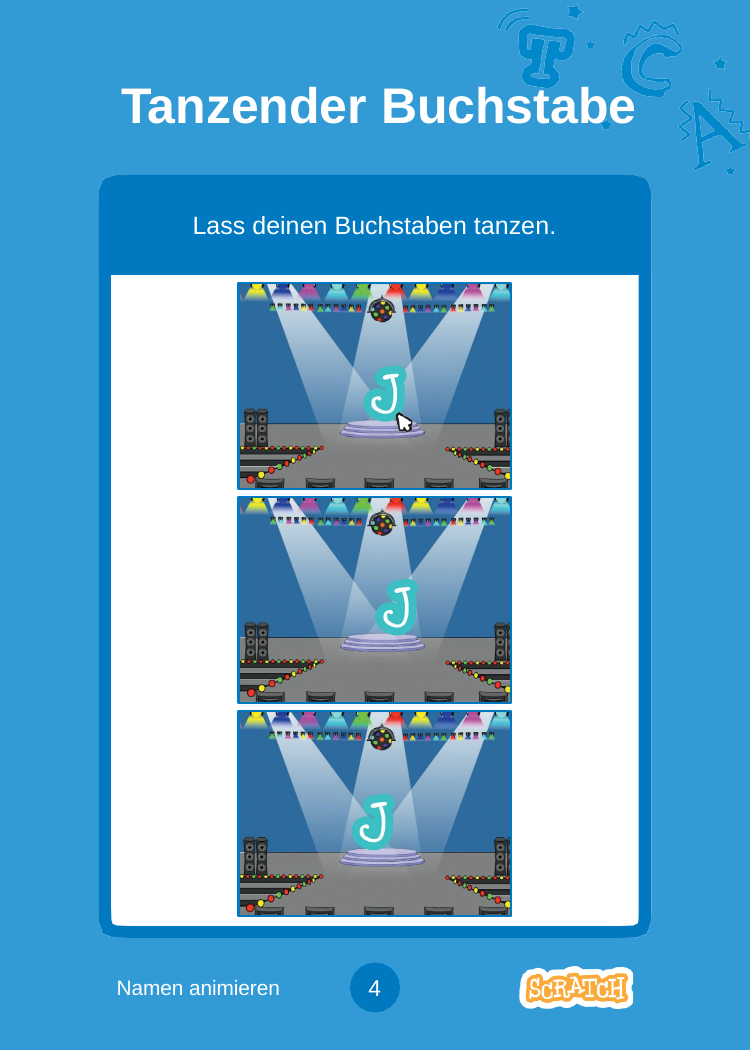

# Tanzender Buchstabe

Lass deinen Buchstaben tanzen.

4

Namen animieren